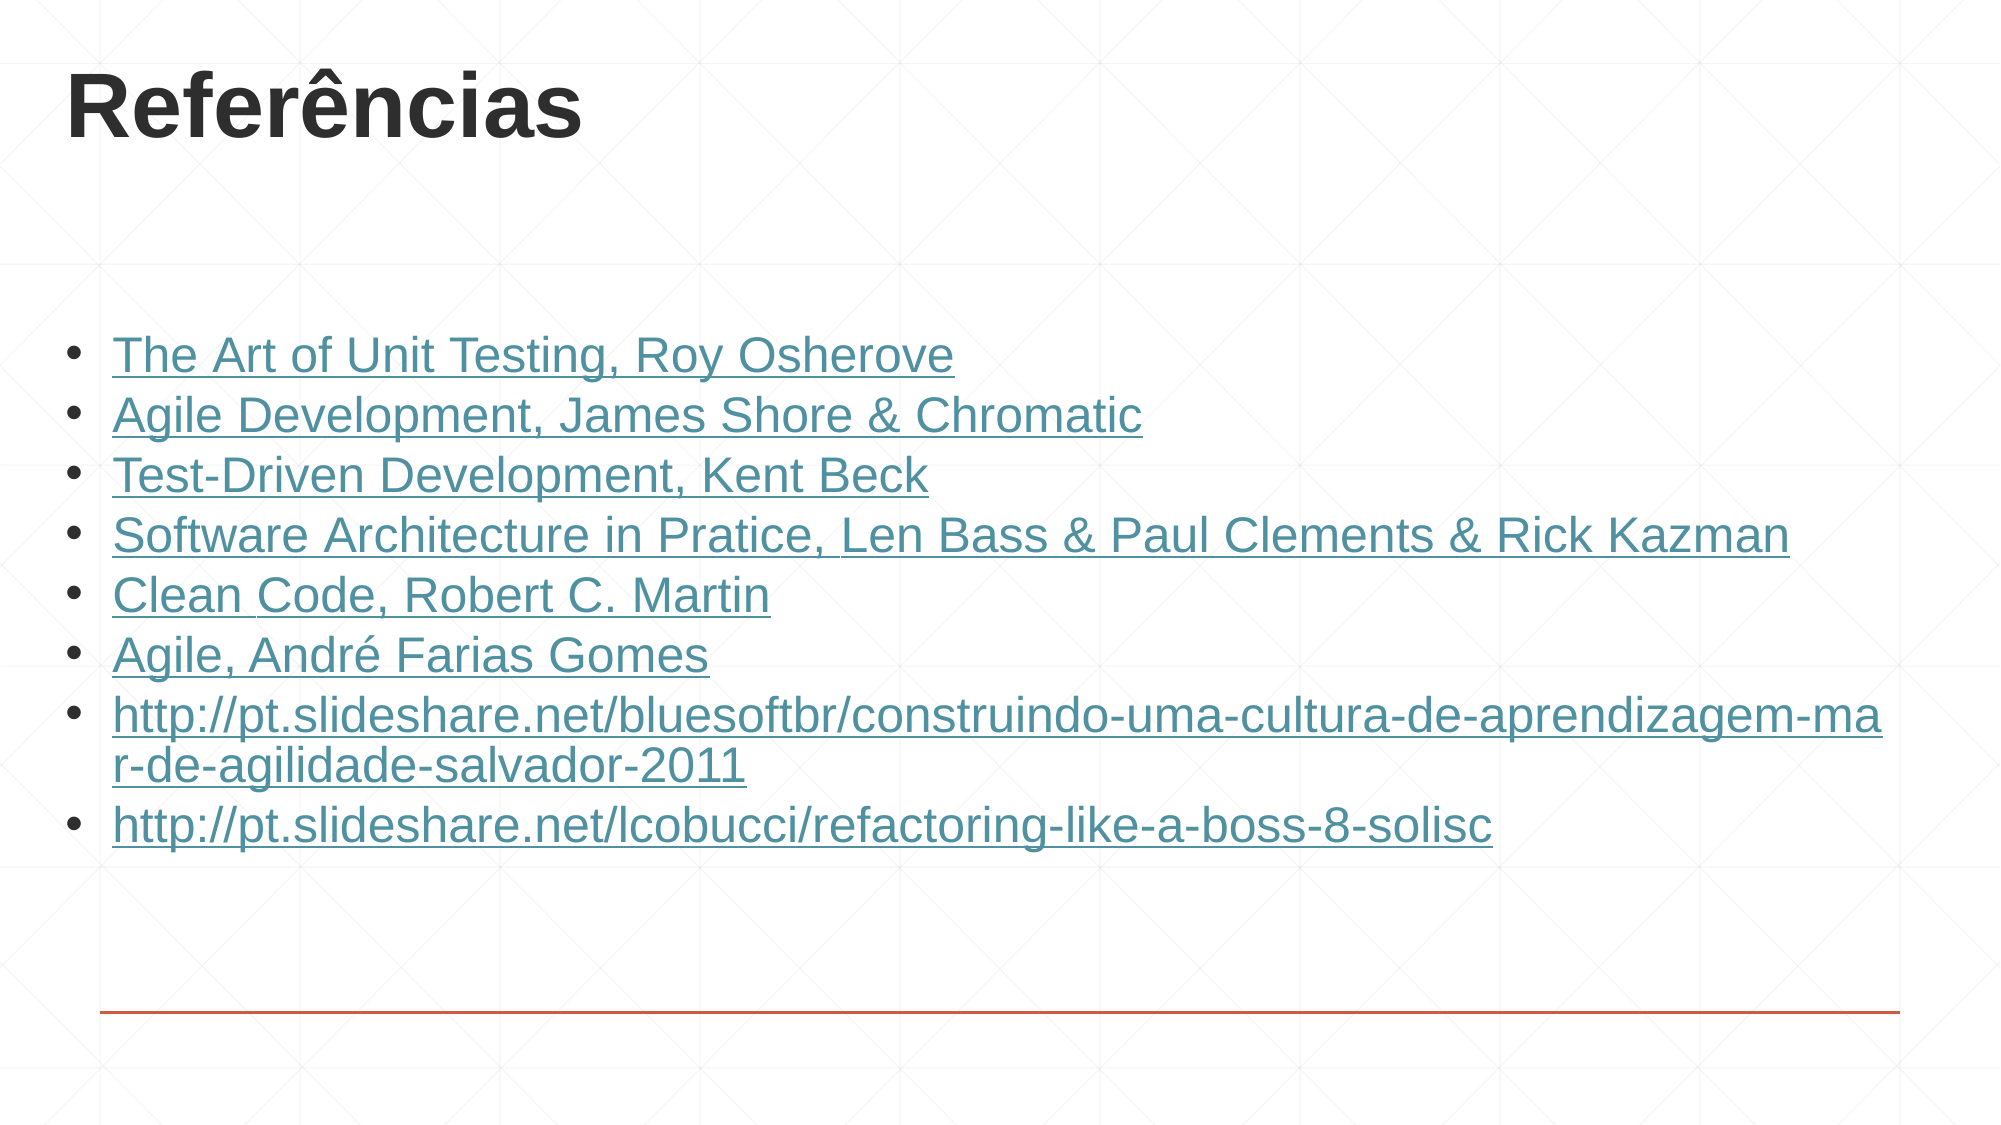

# Referências
The Art of Unit Testing, Roy Osherove
Agile Development, James Shore & Chromatic
Test-Driven Development, Kent Beck
Software Architecture in Pratice, Len Bass & Paul Clements & Rick Kazman
Clean Code, Robert C. Martin
Agile, André Farias Gomes
http://pt.slideshare.net/bluesoftbr/construindo-uma-cultura-de-aprendizagem-mar-de-agilidade-salvador-2011
http://pt.slideshare.net/lcobucci/refactoring-like-a-boss-8-solisc